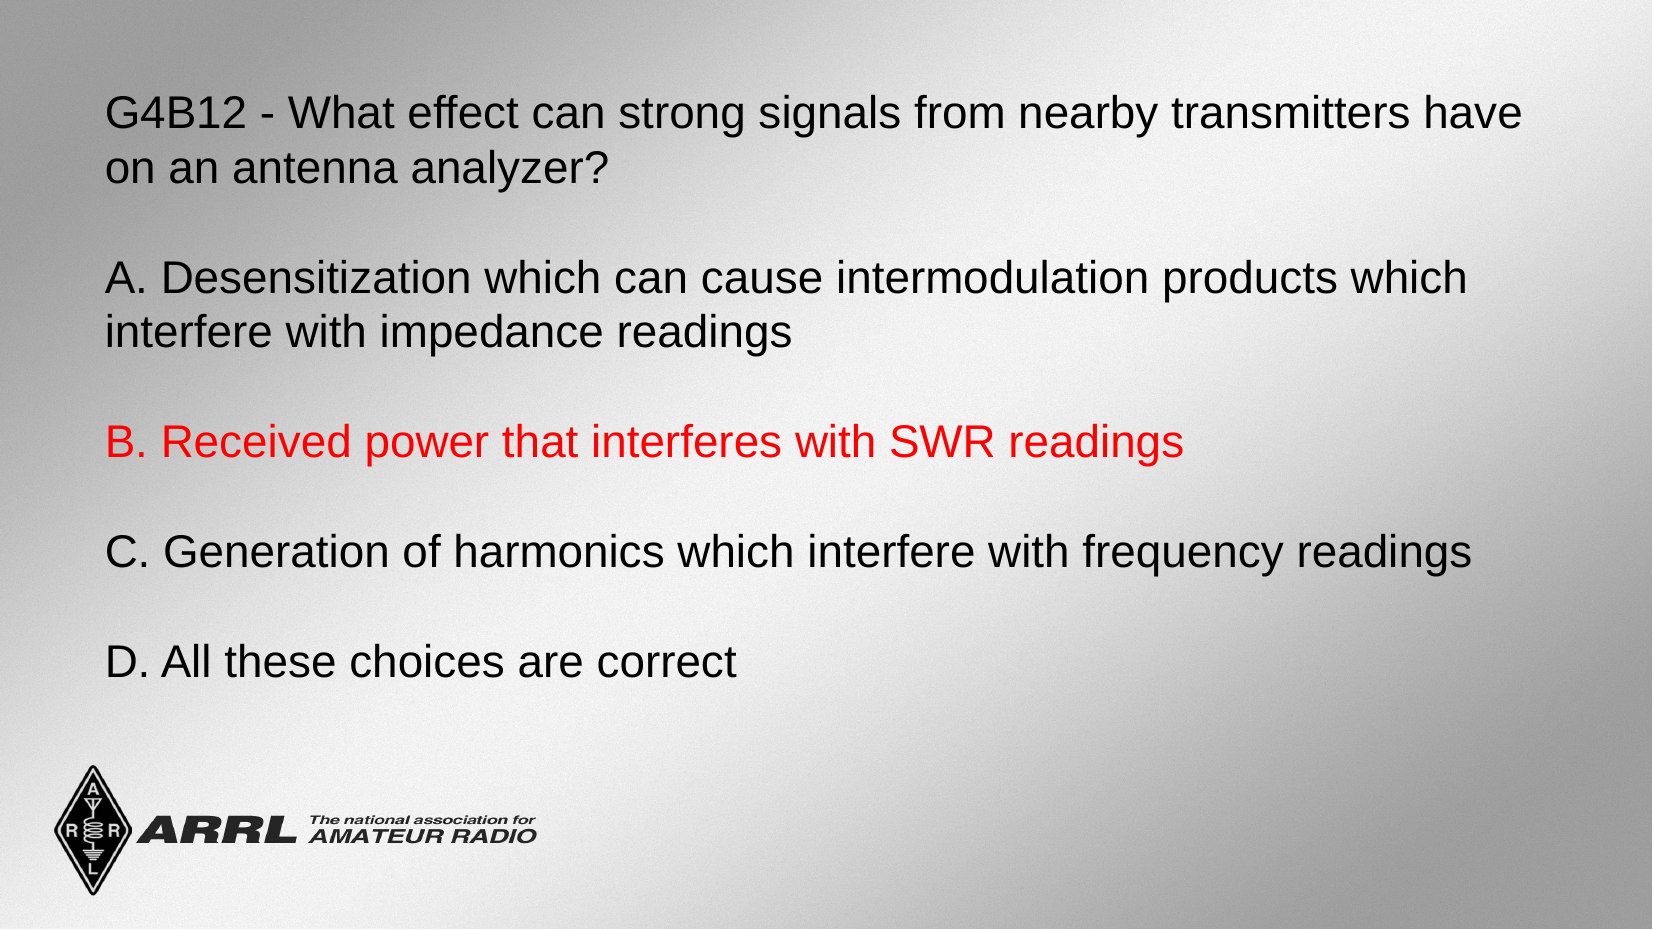

G4B12 - What effect can strong signals from nearby transmitters have on an antenna analyzer?

A. Desensitization which can cause intermodulation products which interfere with impedance readings

B. Received power that interferes with SWR readings

C. Generation of harmonics which interfere with frequency readings

D. All these choices are correct